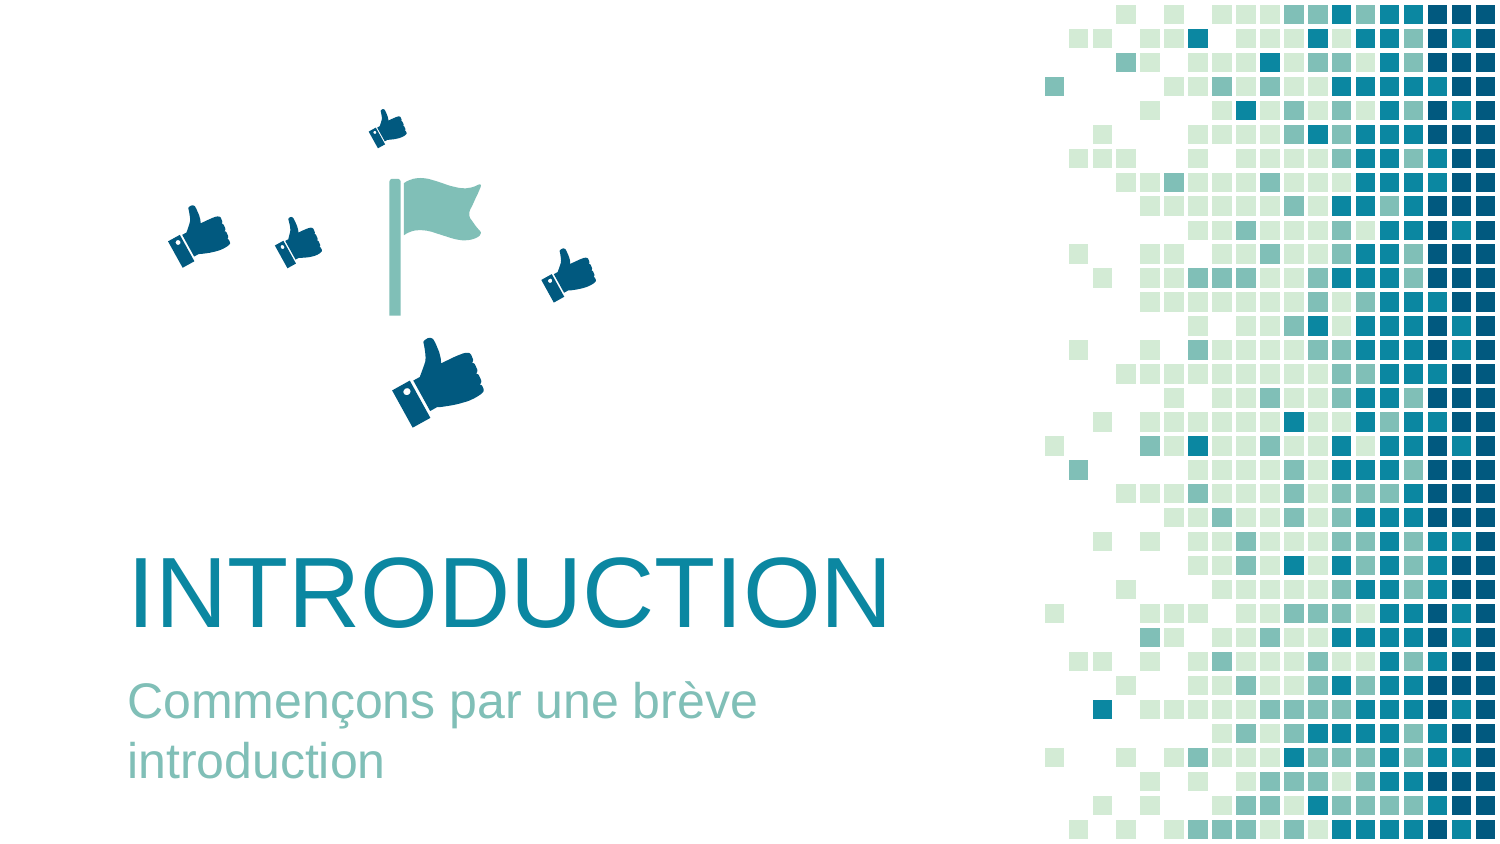

# INTRODUCTION
Commençons par une brève introduction